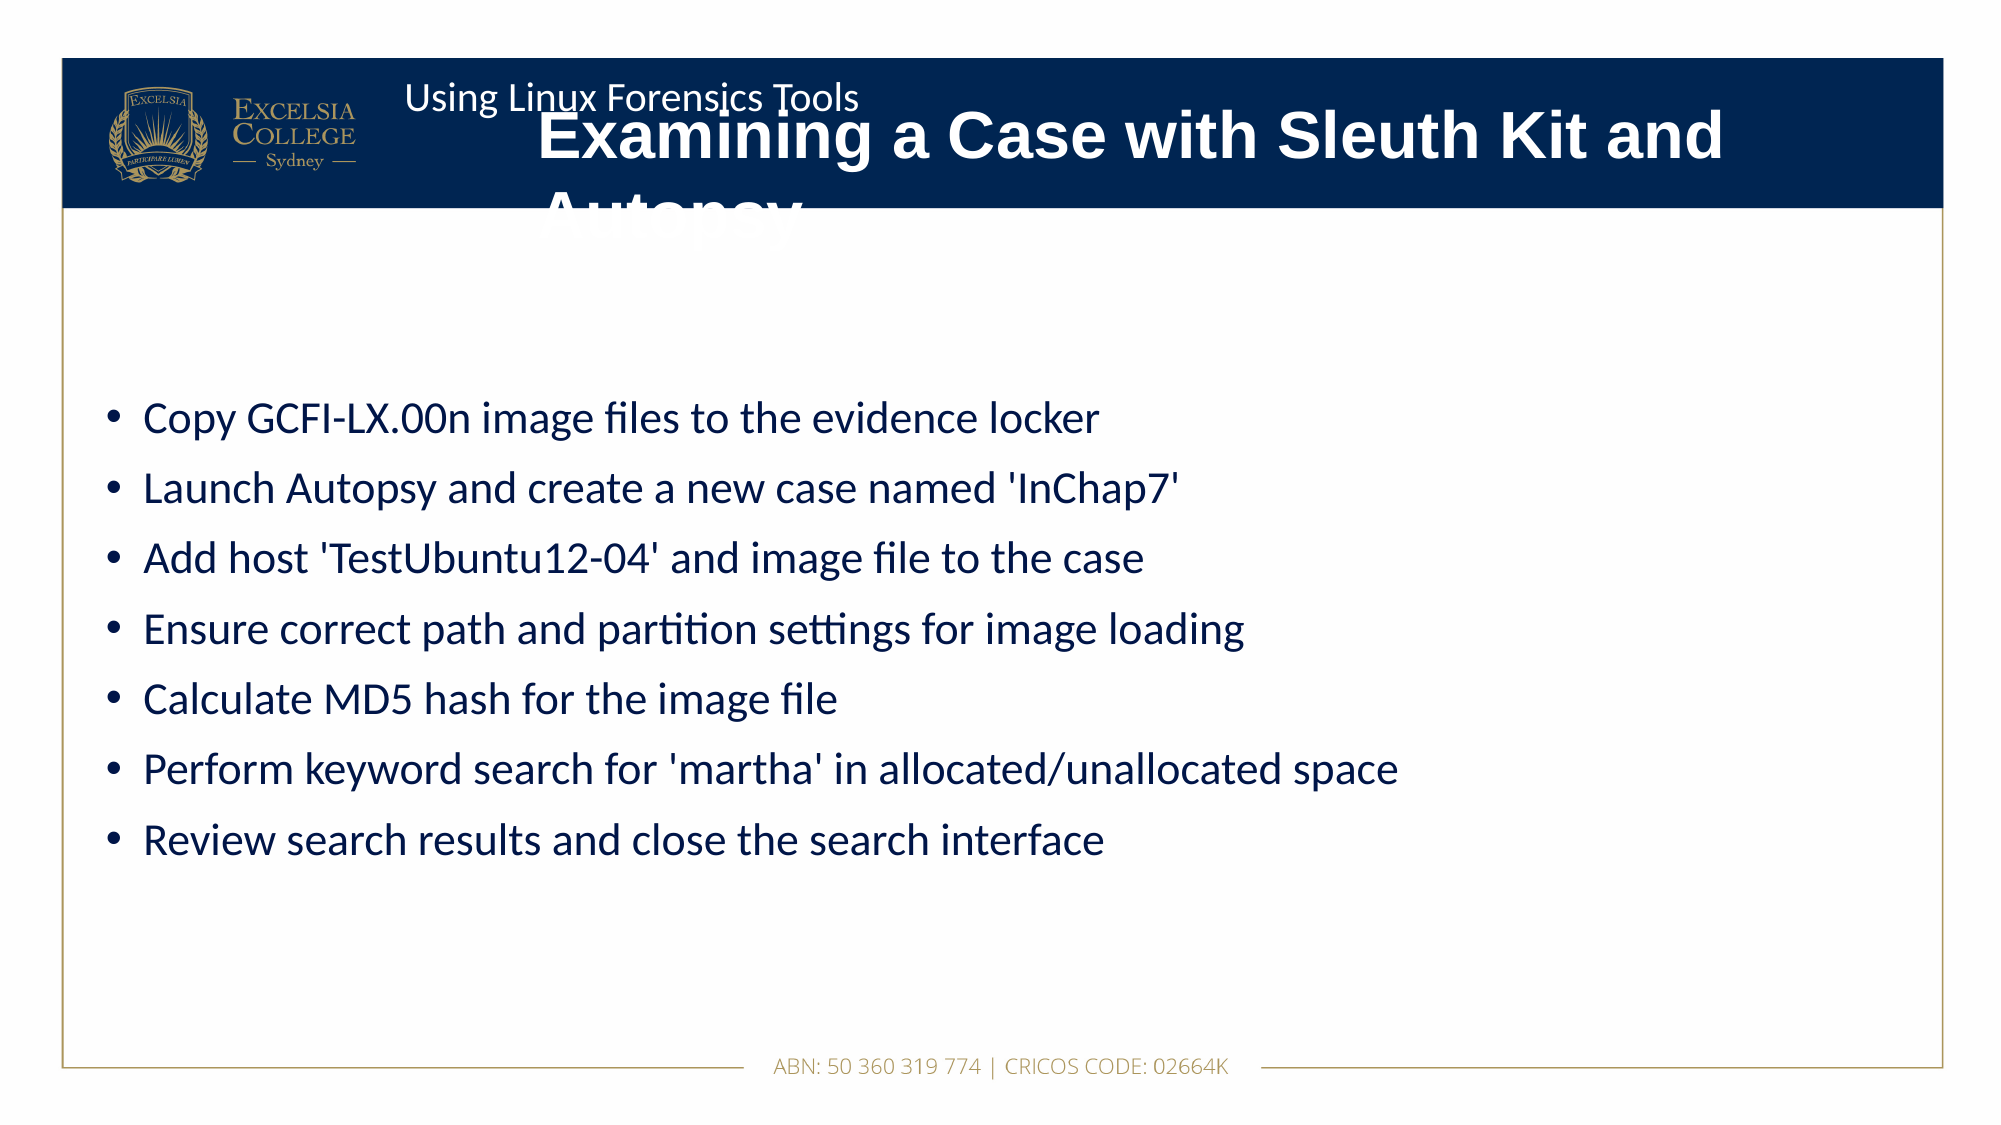

# Using Linux Forensics Tools
Examining a Case with Sleuth Kit and Autopsy
Copy GCFI-LX.00n image files to the evidence locker
Launch Autopsy and create a new case named 'InChap7'
Add host 'TestUbuntu12-04' and image file to the case
Ensure correct path and partition settings for image loading
Calculate MD5 hash for the image file
Perform keyword search for 'martha' in allocated/unallocated space
Review search results and close the search interface